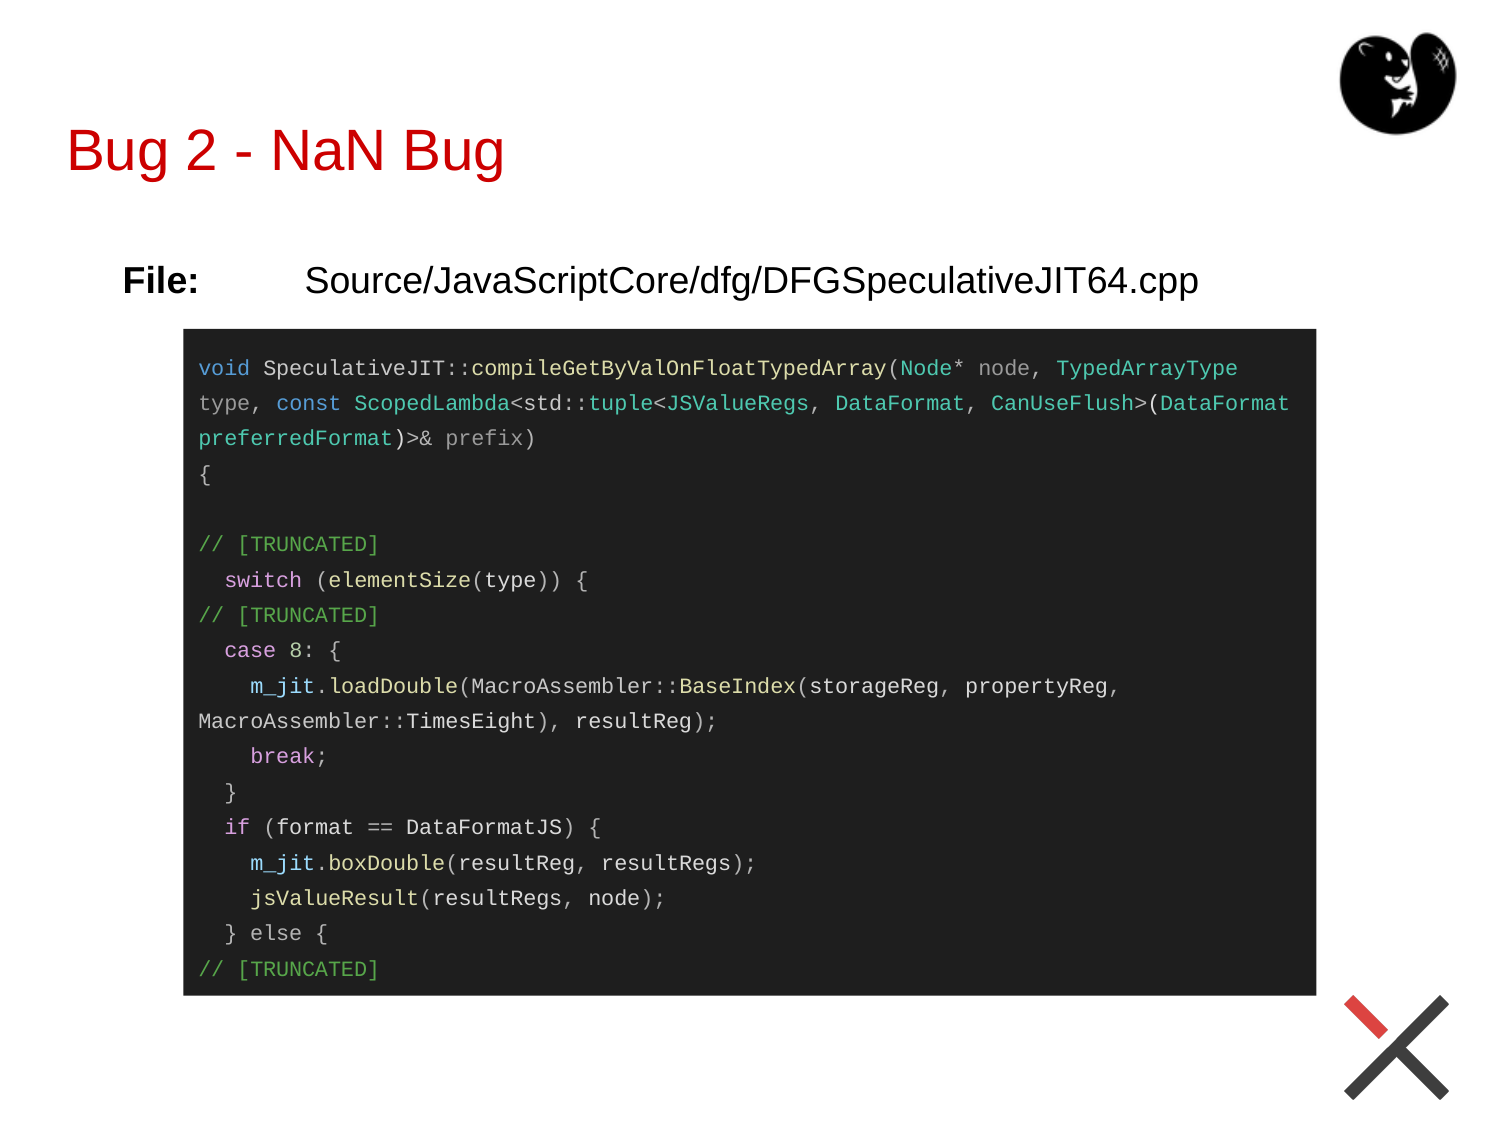

# Bug 2 - NaN Bug
File:          Source/JavaScriptCore/dfg/DFGSpeculativeJIT64.cpp
void SpeculativeJIT::compileGetByValOnFloatTypedArray(Node* node, TypedArrayType type, const ScopedLambda<std::tuple<JSValueRegs, DataFormat, CanUseFlush>(DataFormat preferredFormat)>& prefix)
{

// [TRUNCATED]
  switch (elementSize(type)) {
// [TRUNCATED]
  case 8: {
    m_jit.loadDouble(MacroAssembler::BaseIndex(storageReg, propertyReg, MacroAssembler::TimesEight), resultReg);
    break;
  }
  if (format == DataFormatJS) {
    m_jit.boxDouble(resultReg, resultRegs);
    jsValueResult(resultRegs, node);
  } else {
// [TRUNCATED]